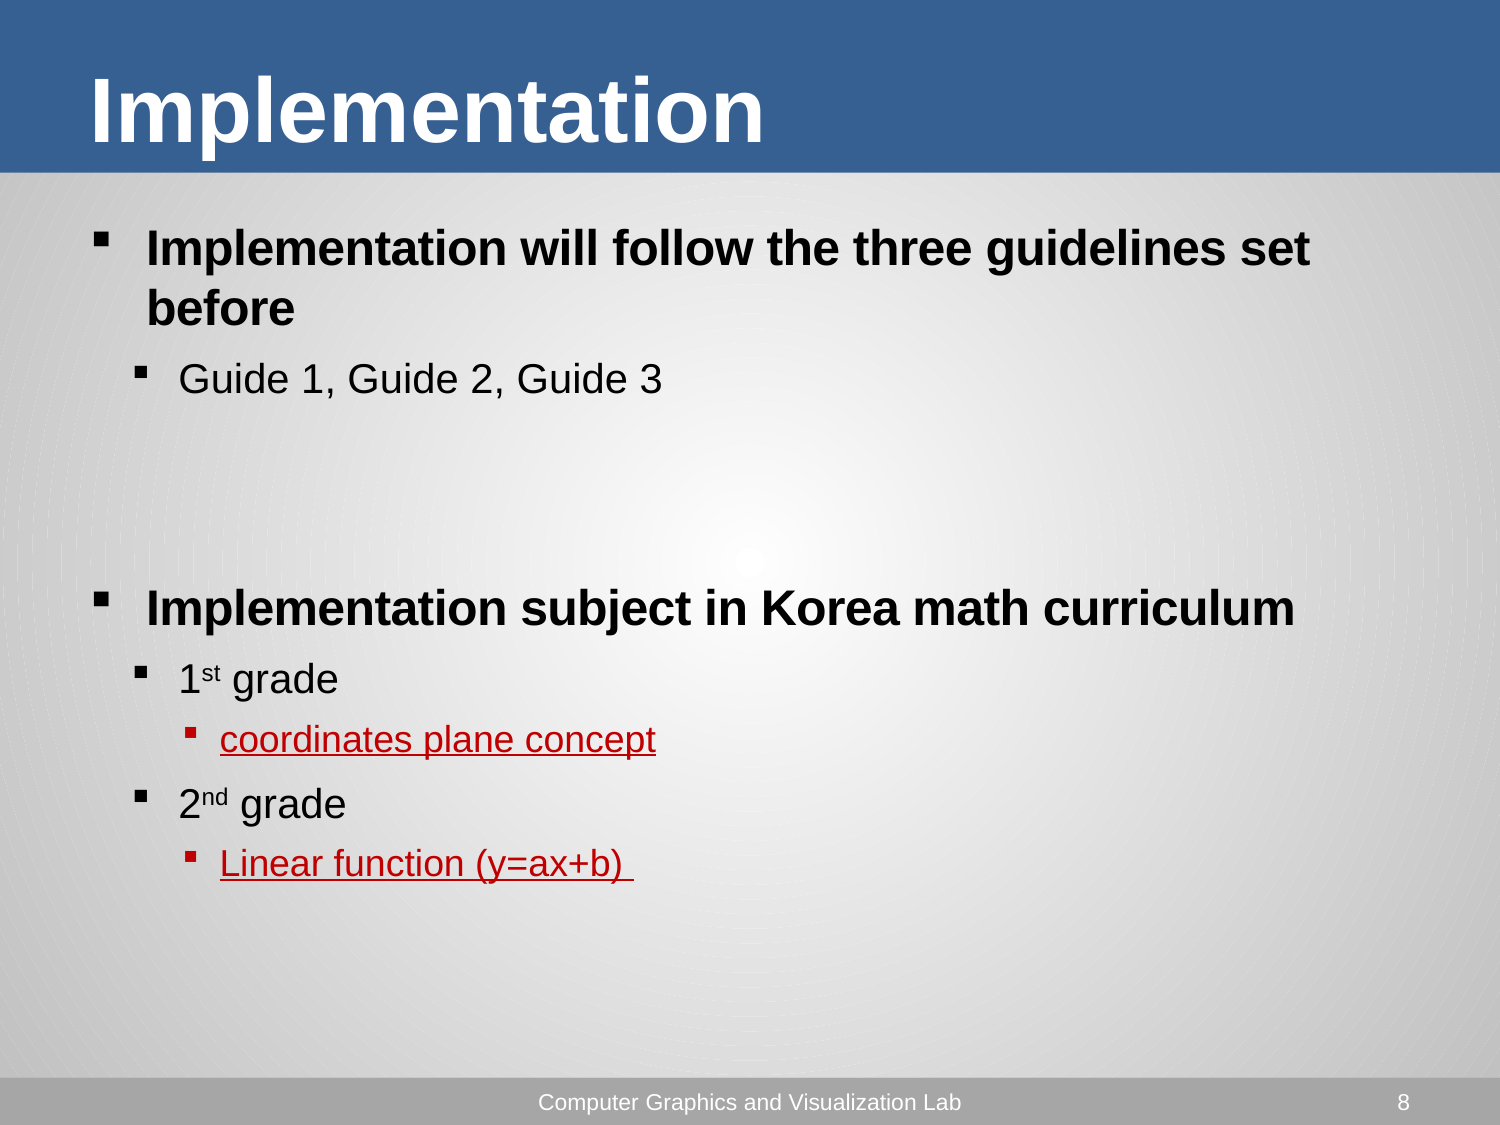

# Implementation
Implementation will follow the three guidelines set before
Guide 1, Guide 2, Guide 3

Implementation subject in Korea math curriculum
1st grade
coordinates plane concept
2nd grade
Linear function (y=ax+b)
Computer Graphics and Visualization Lab
8